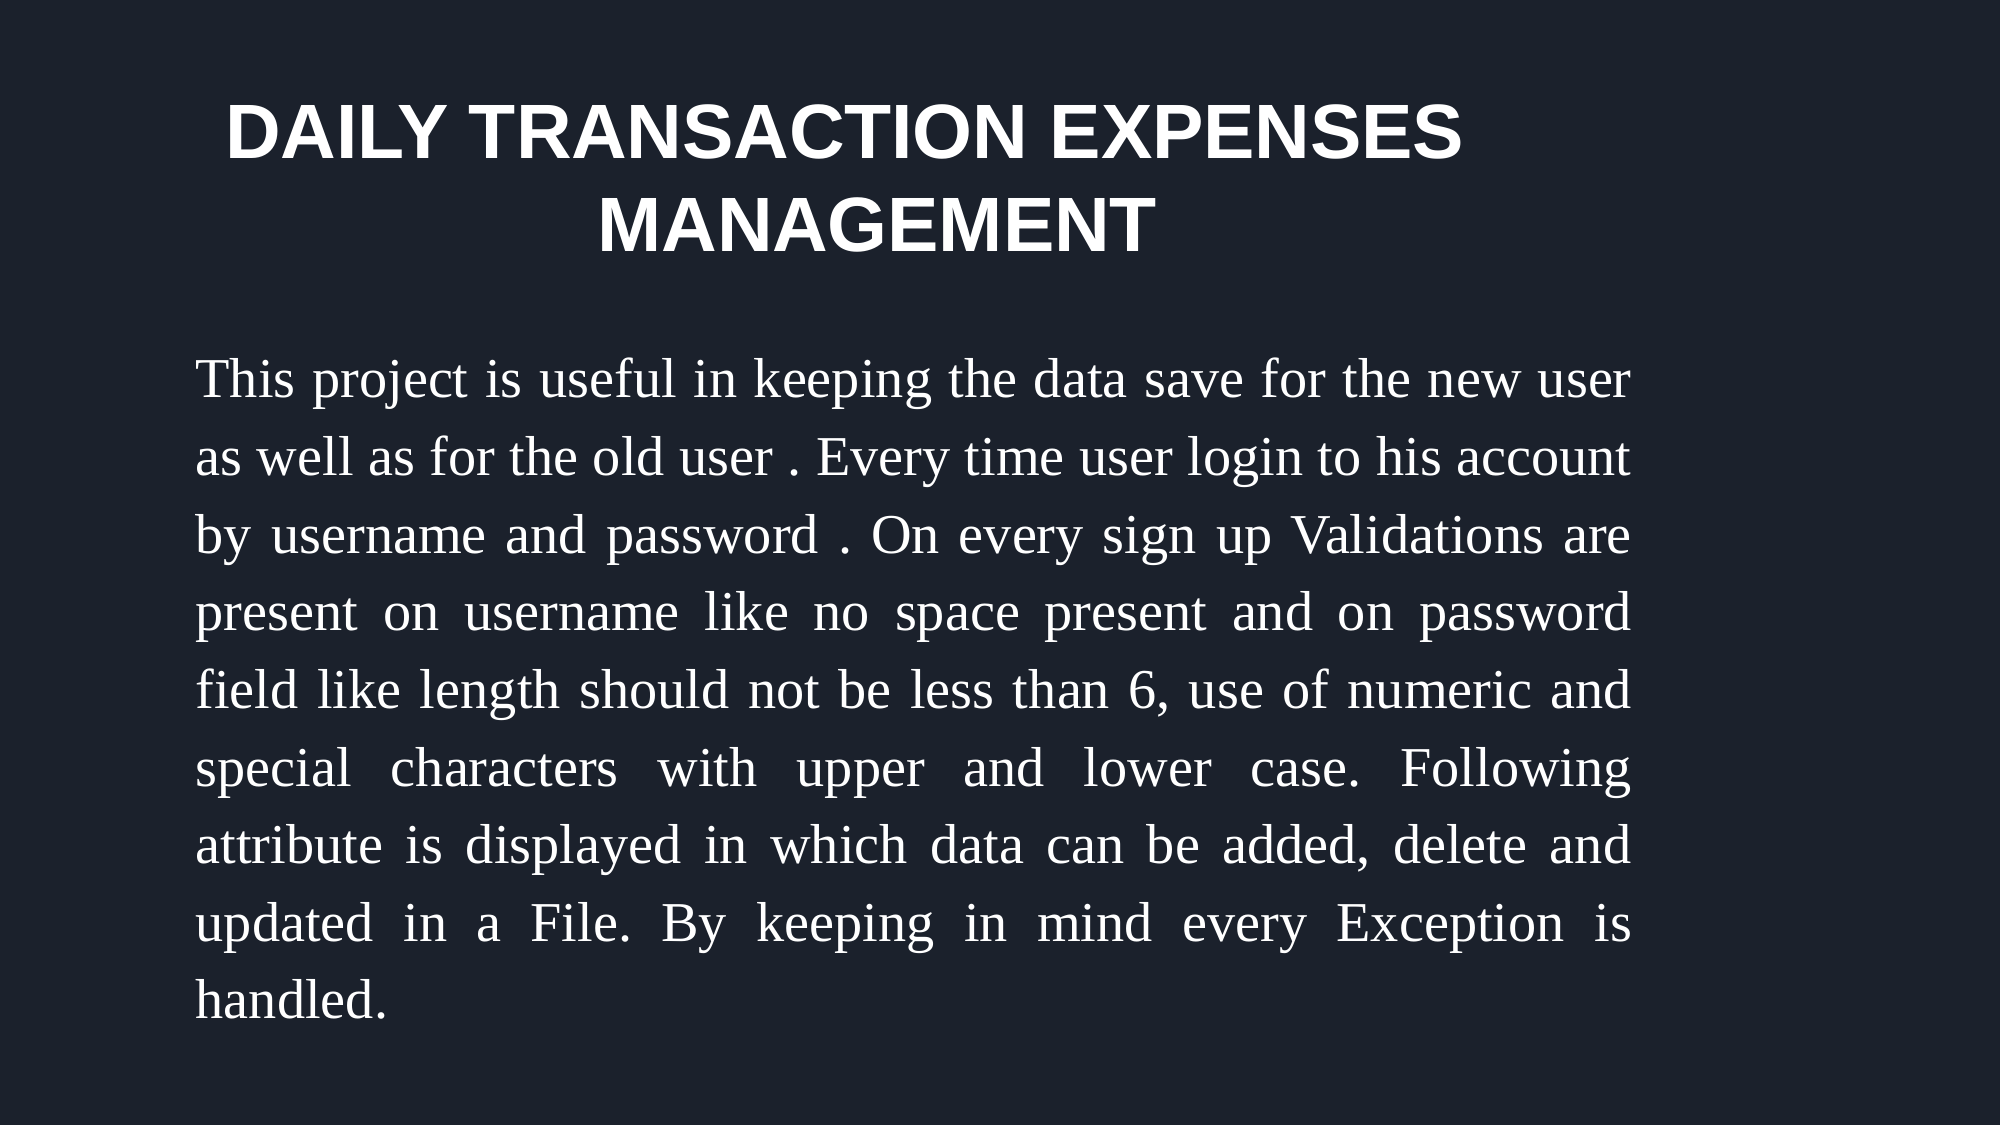

DAILY TRANSACTION EXPENSES    MANAGEMENT
This project is useful in keeping the data save for the new user as well as for the old user . Every time user login to his account by username and password . On every sign up Validations are present on username like no space present and on password field like length should not be less than 6, use of numeric and special characters with upper and lower case. Following attribute is displayed in which data can be added, delete and updated in a File. By keeping in mind every Exception is handled.